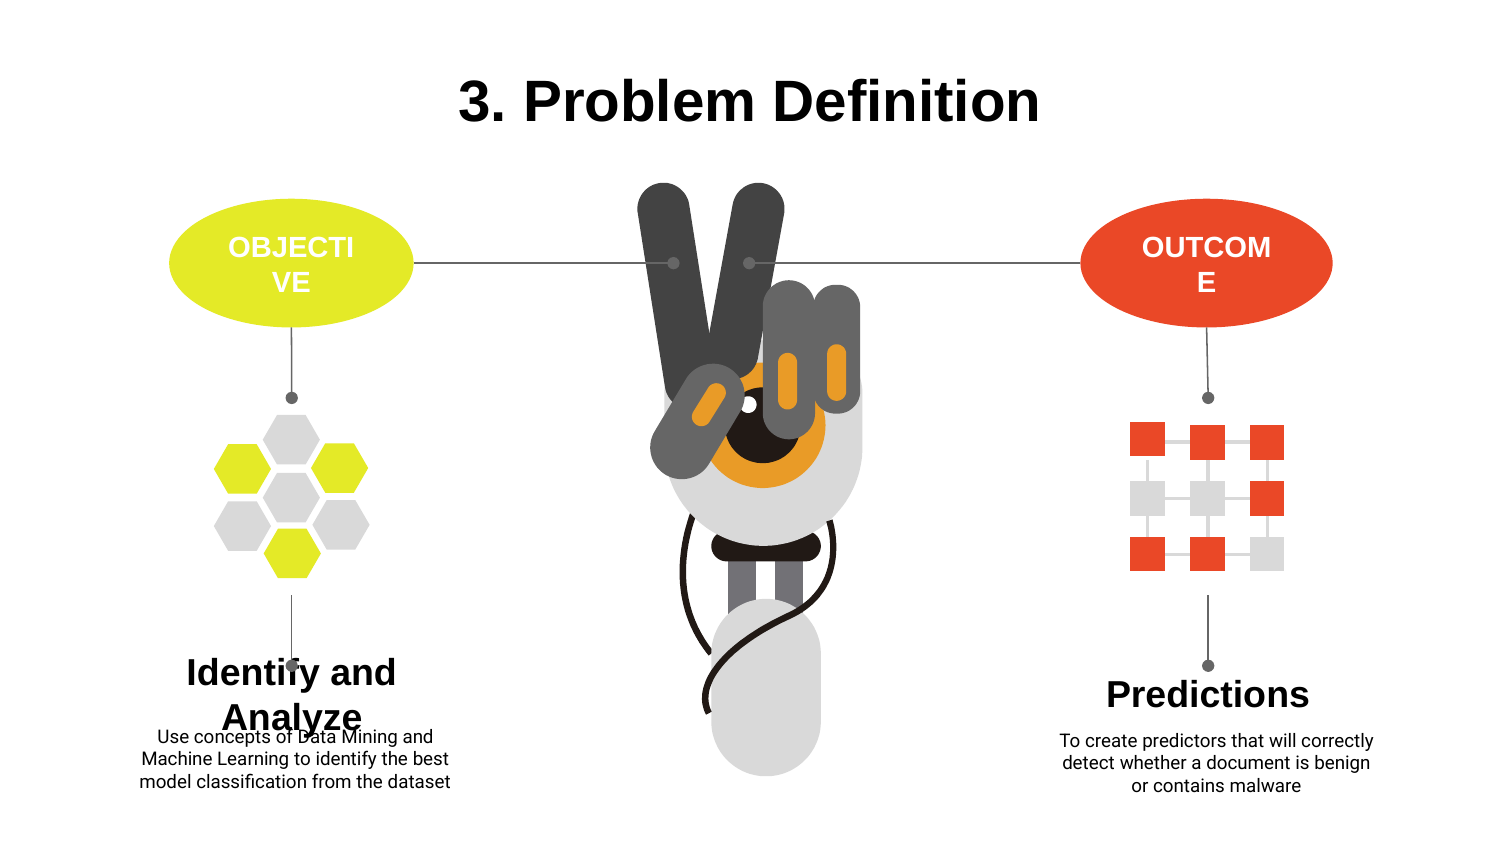

# 3. Problem Definition

OBJECTIVE
Identify and Analyze
Use concepts of Data Mining and Machine Learning to identify the best model classification from the dataset
OUTCOME
Predictions
To create predictors that will correctly detect whether a document is benign or contains malware